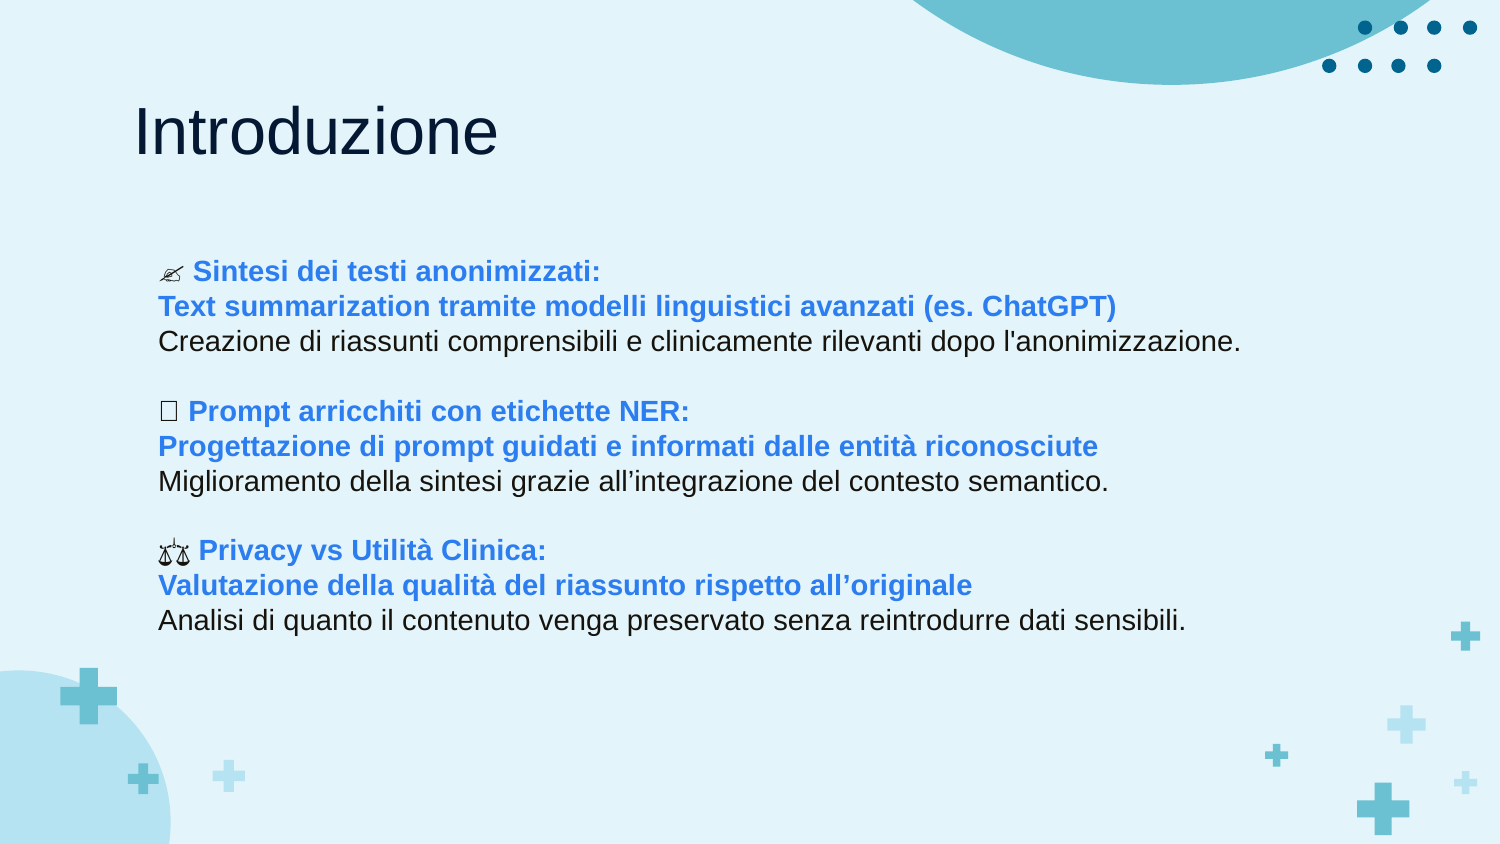

# Introduzione
✍️ Sintesi dei testi anonimizzati:
Text summarization tramite modelli linguistici avanzati (es. ChatGPT)
Creazione di riassunti comprensibili e clinicamente rilevanti dopo l'anonimizzazione.

🧩 Prompt arricchiti con etichette NER:
Progettazione di prompt guidati e informati dalle entità riconosciute
Miglioramento della sintesi grazie all’integrazione del contesto semantico.

⚖️ Privacy vs Utilità Clinica:
Valutazione della qualità del riassunto rispetto all’originale
Analisi di quanto il contenuto venga preservato senza reintrodurre dati sensibili.